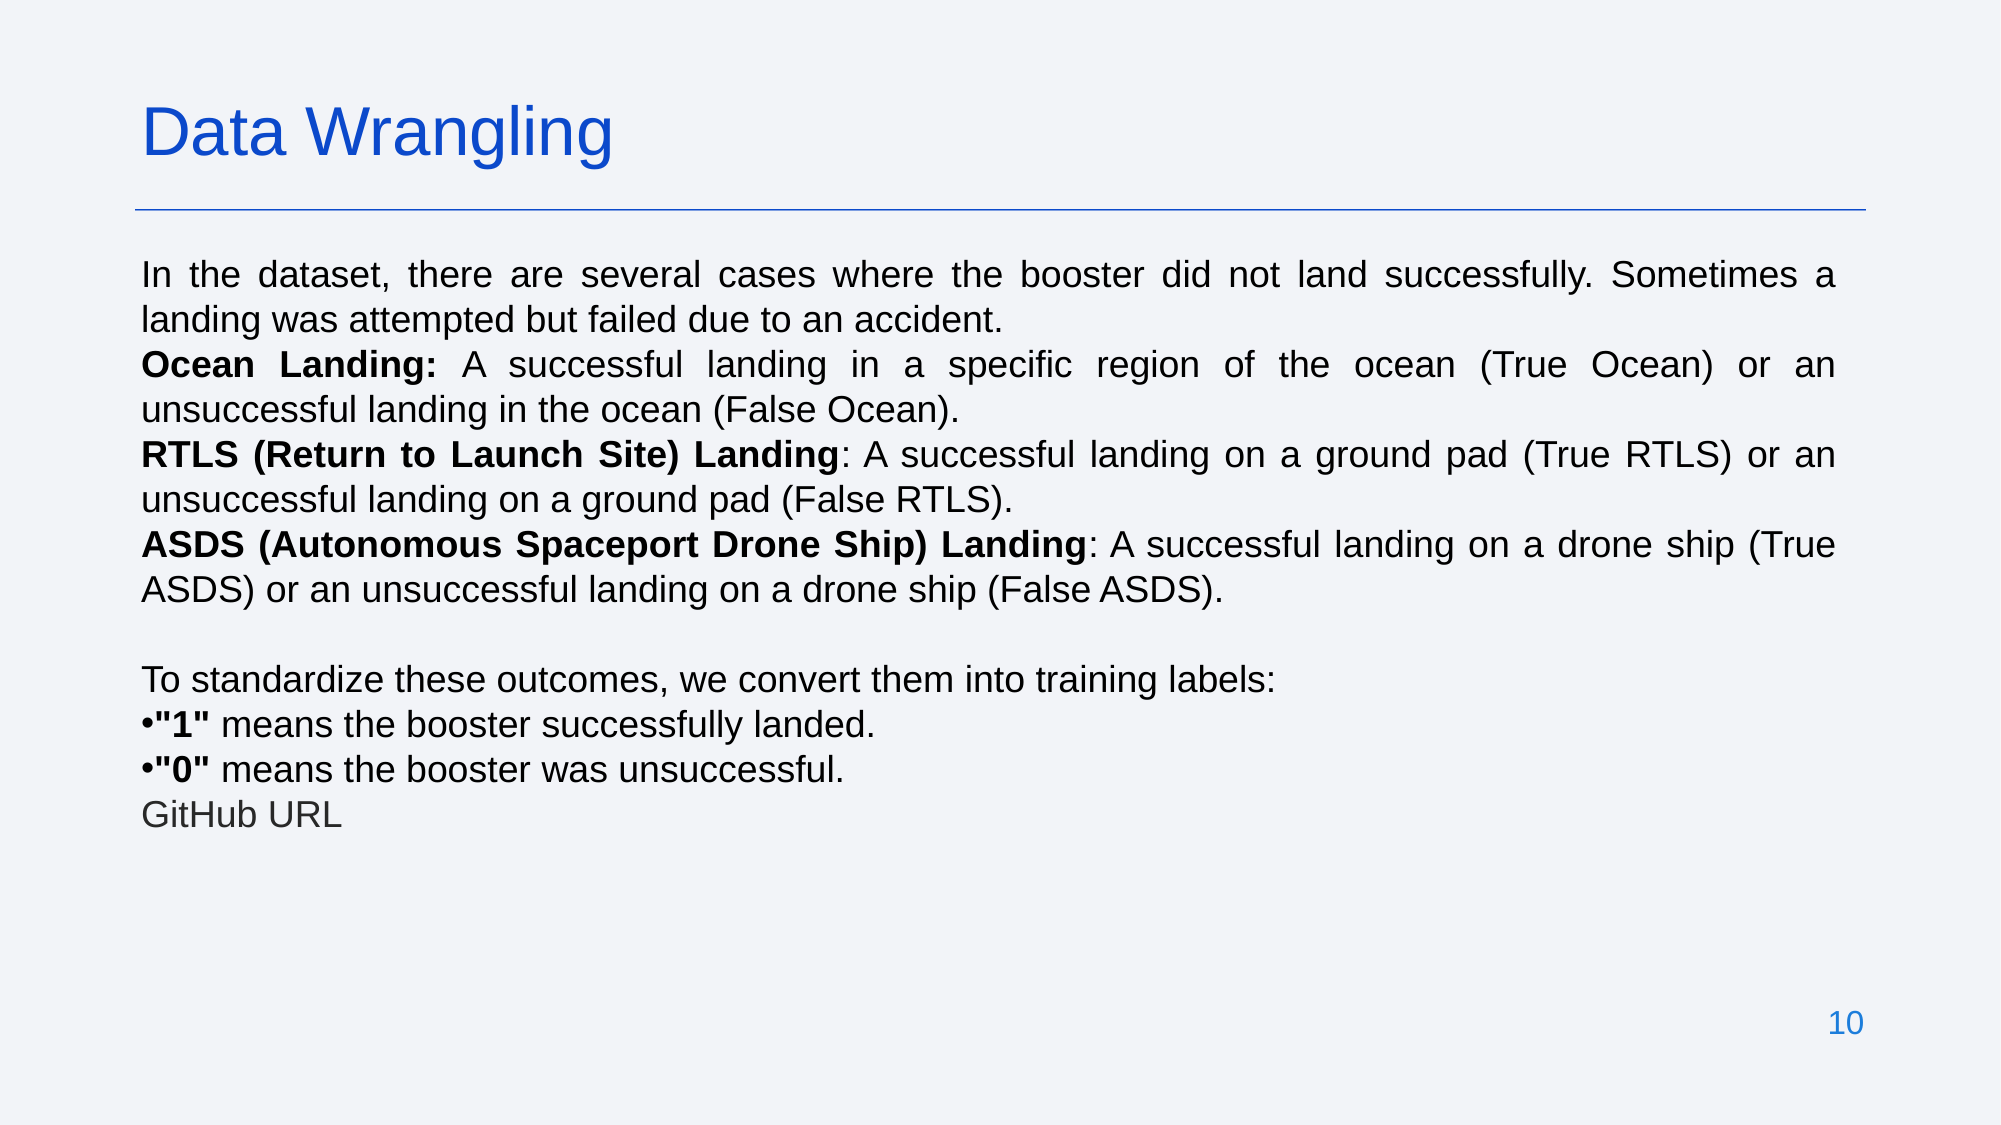

Data Wrangling
In the dataset, there are several cases where the booster did not land successfully. Sometimes a landing was attempted but failed due to an accident.
Ocean Landing: A successful landing in a specific region of the ocean (True Ocean) or an unsuccessful landing in the ocean (False Ocean).
RTLS (Return to Launch Site) Landing: A successful landing on a ground pad (True RTLS) or an unsuccessful landing on a ground pad (False RTLS).
ASDS (Autonomous Spaceport Drone Ship) Landing: A successful landing on a drone ship (True ASDS) or an unsuccessful landing on a drone ship (False ASDS).

To standardize these outcomes, we convert them into training labels:
"1" means the booster successfully landed.
"0" means the booster was unsuccessful.
GitHub URL

10